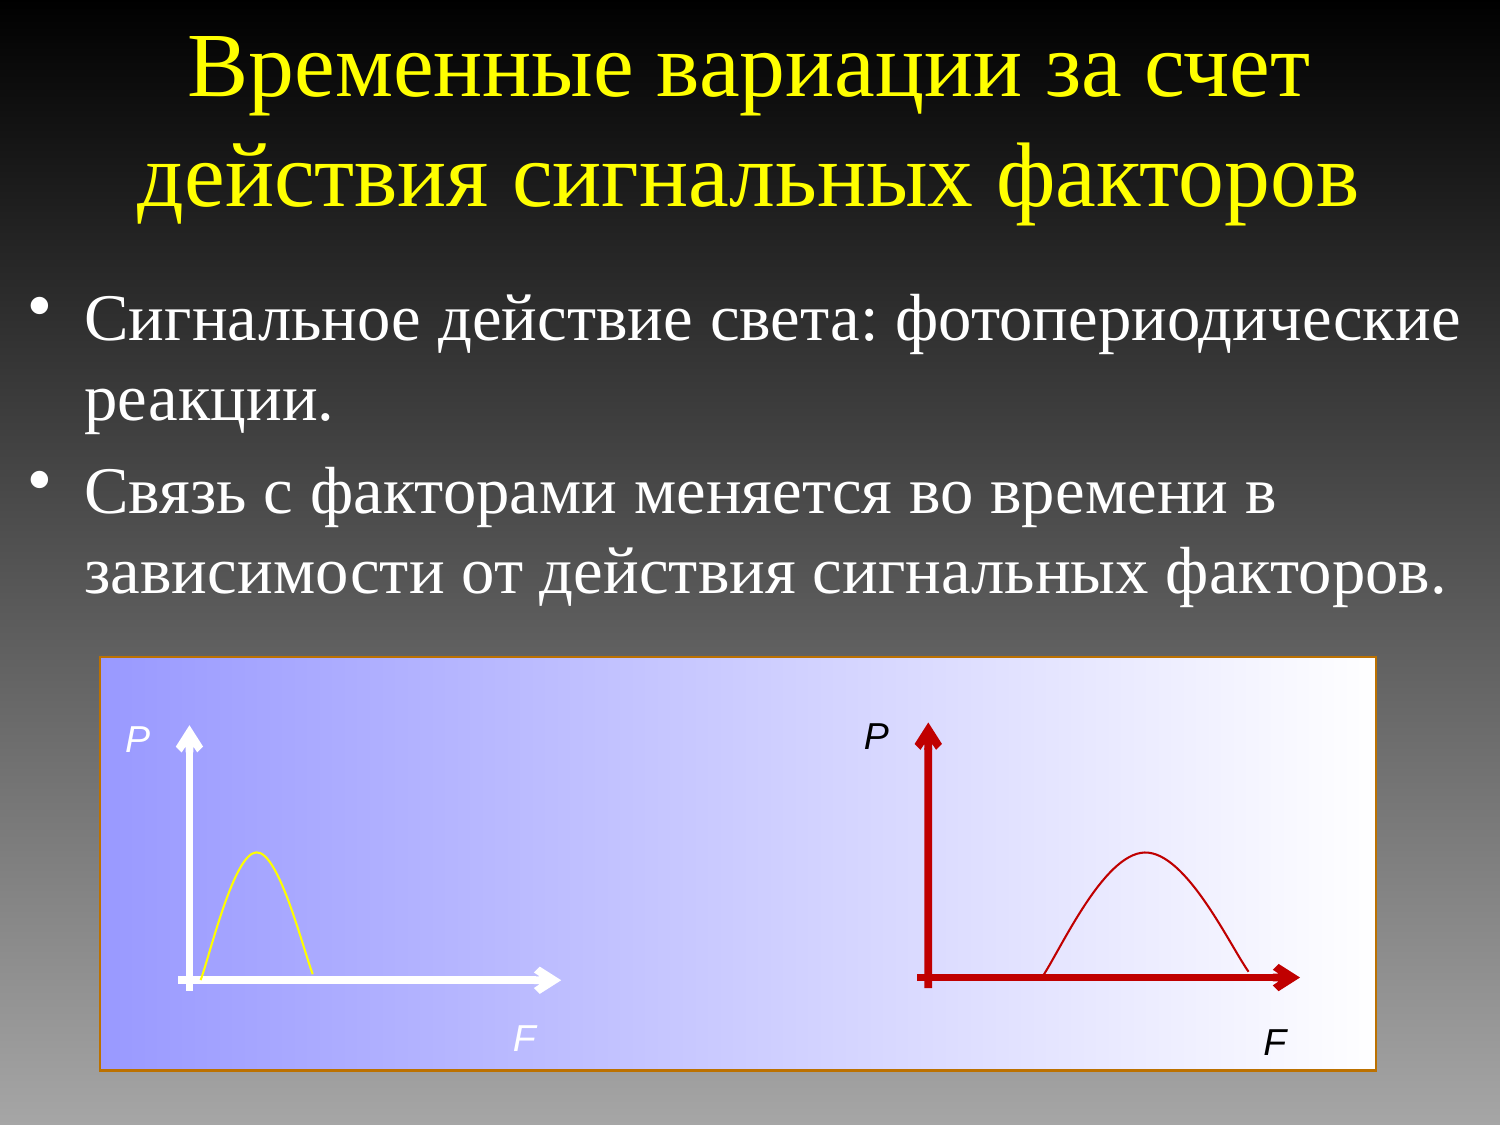

# Временные вариации за счет действия сигнальных факторов
Сигнальное действие света: фотопериодические реакции.
Связь с факторами меняется во времени в зависимости от действия сигнальных факторов.

P
P

F
F